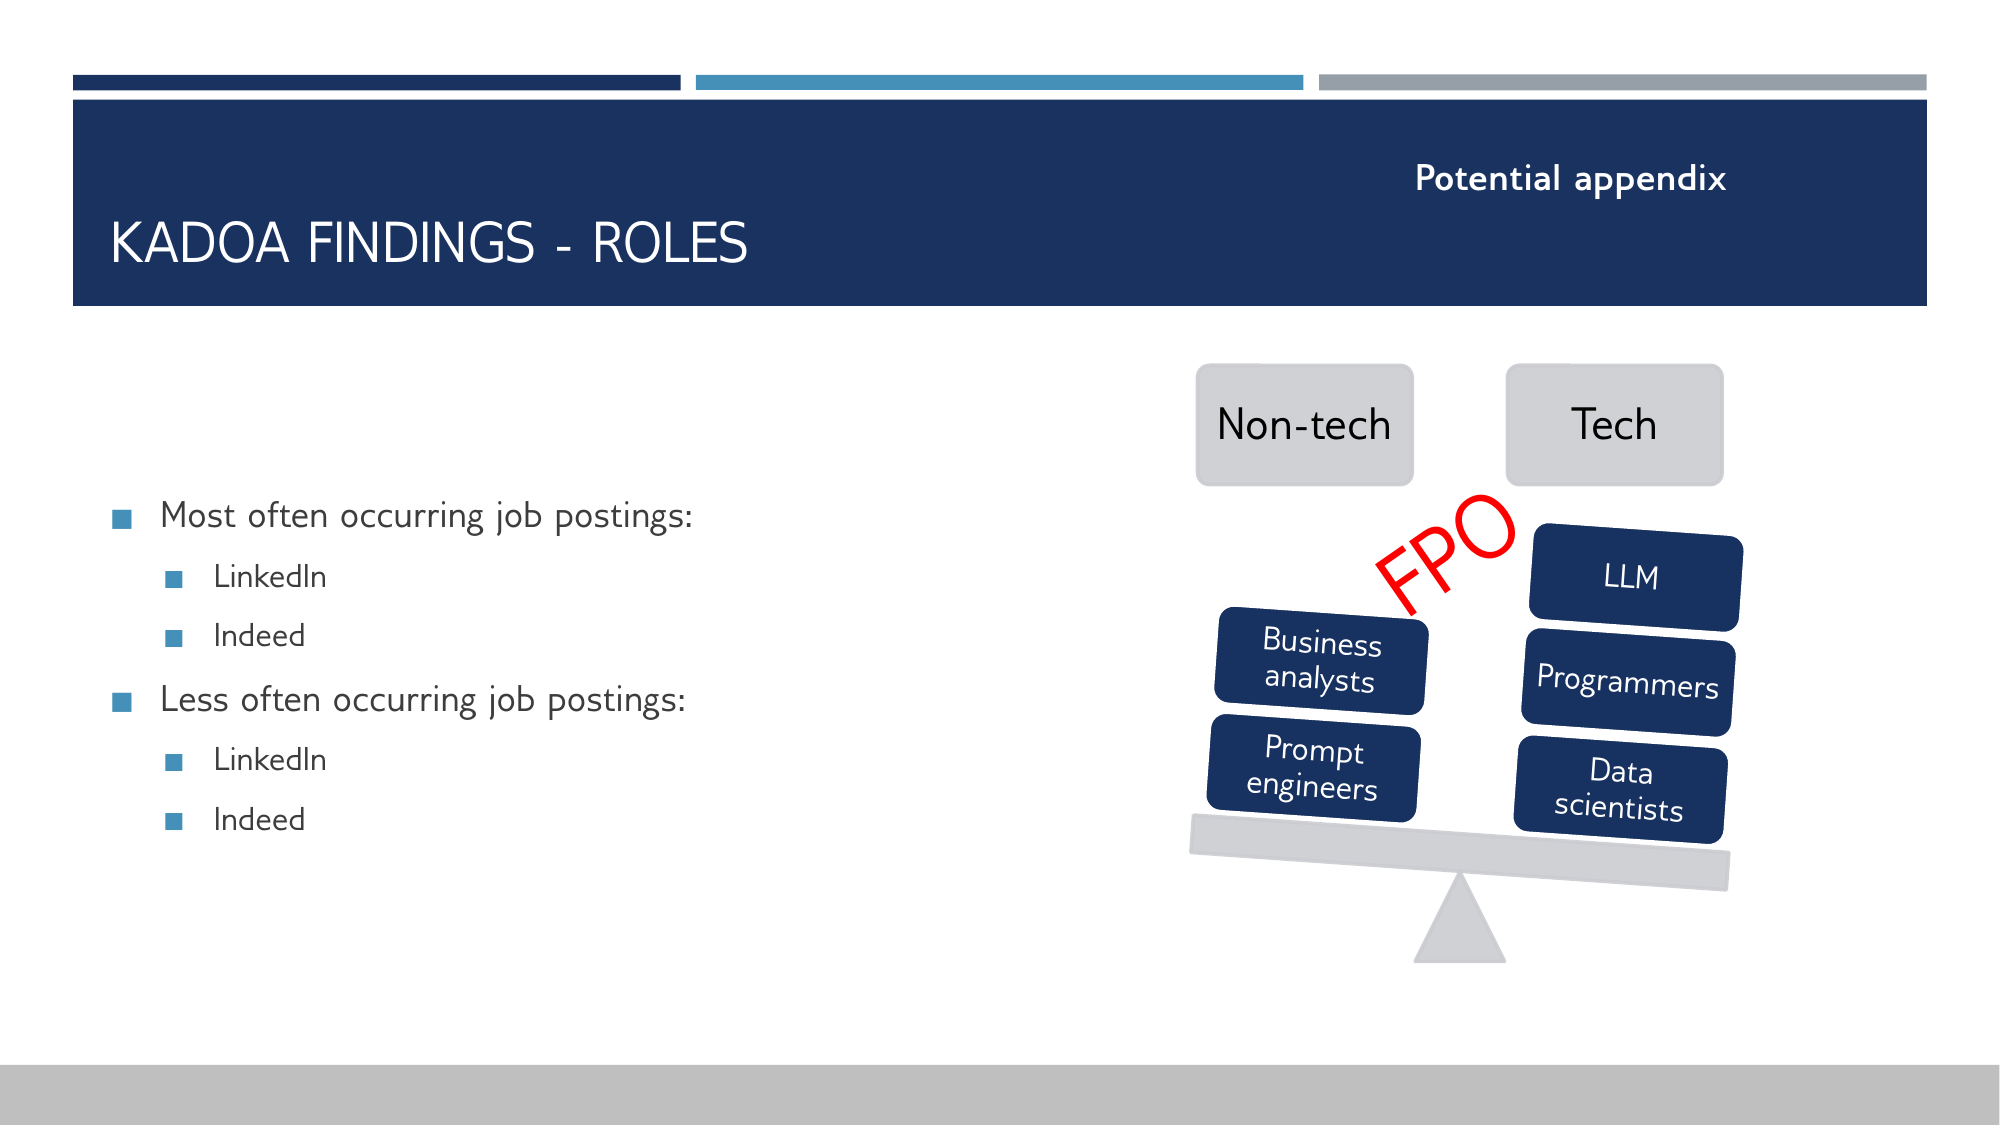

# KADOA FINDINGS - ROLES
Potential appendix

Non-tech
Tech

LLM

Business analysts

Programmers

Prompt engineers

Data scientists

Most often occurring job postings:
LinkedIn
Indeed
Less often occurring job postings:
LinkedIn
Indeed
FPO